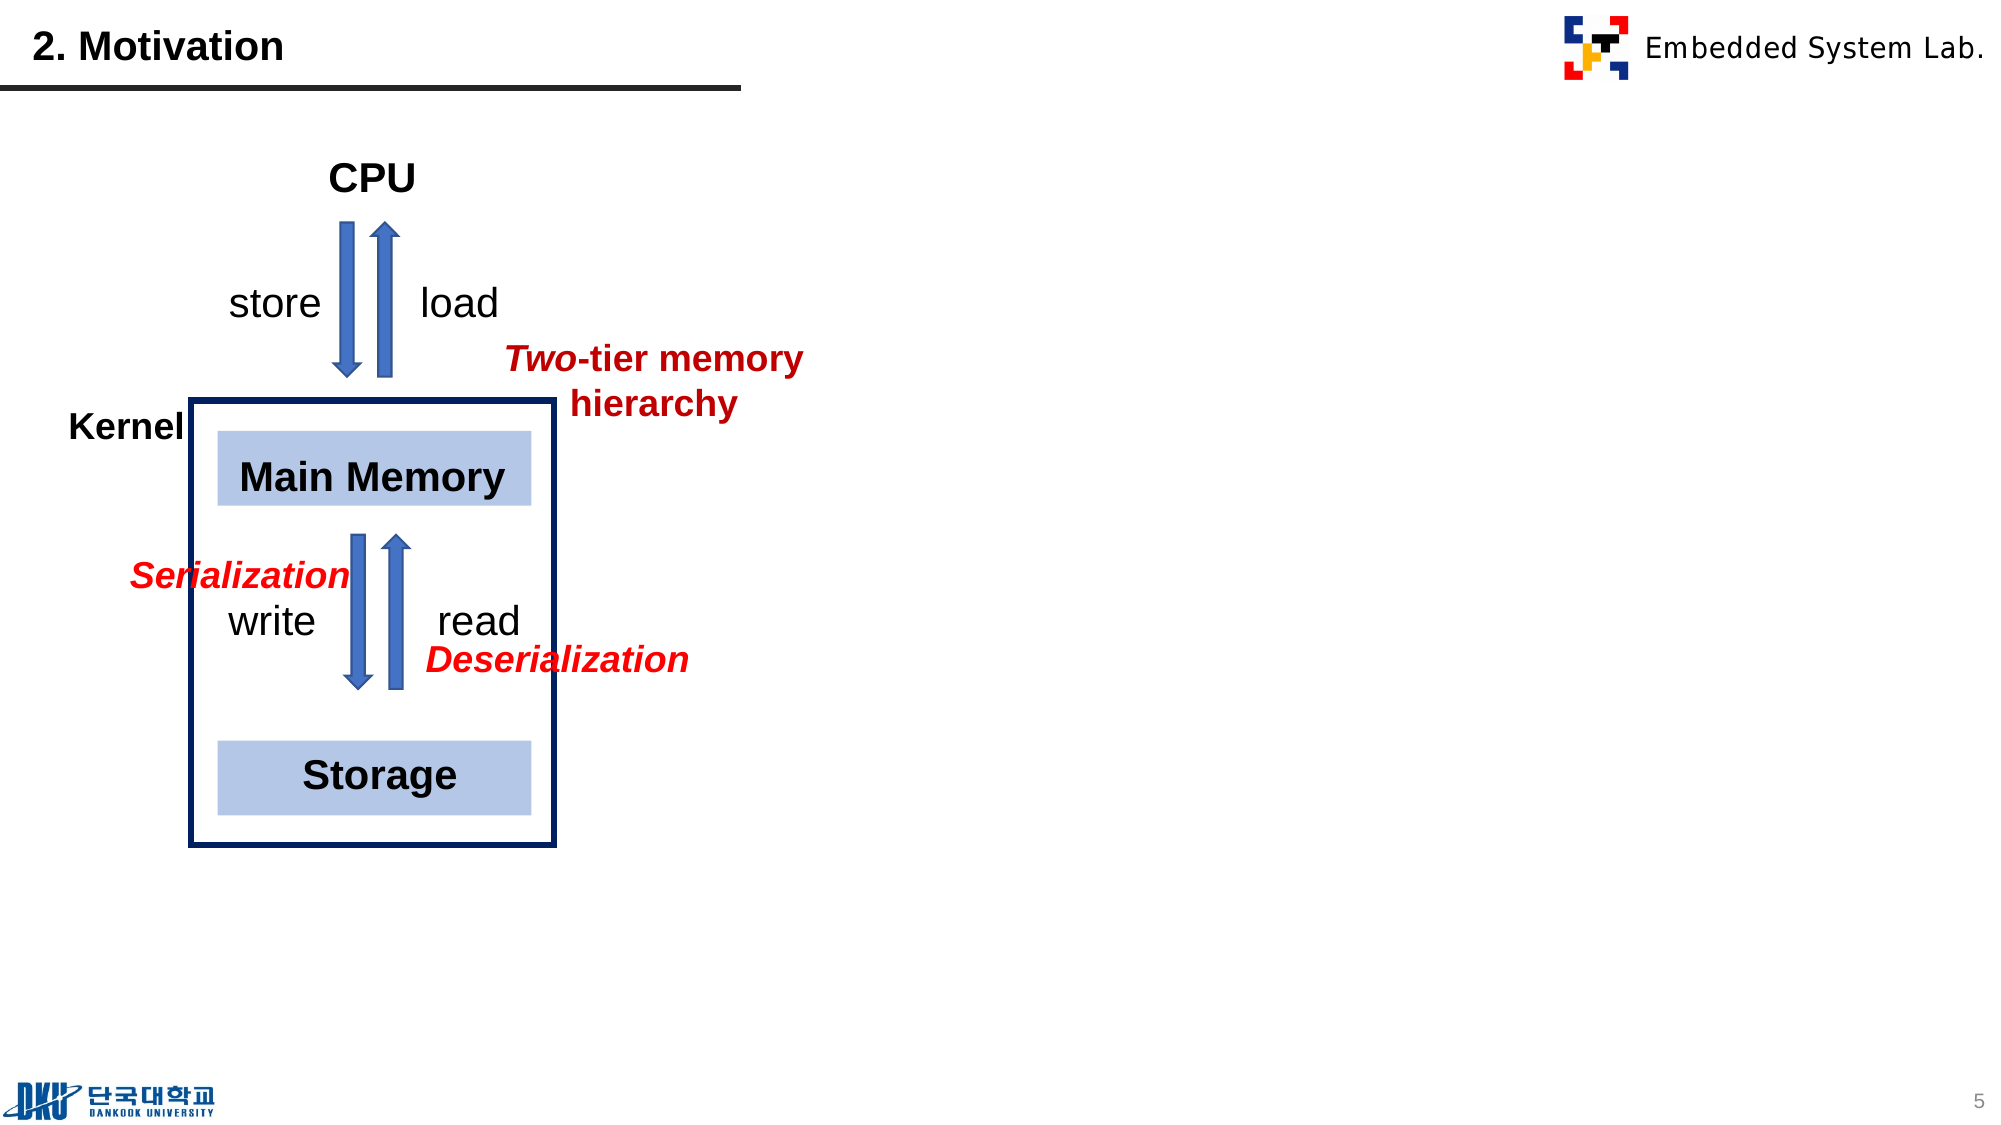

# 2. Motivation
CPU

store
load
Two-tier memory hierarchy
Kernel

Main Memory

Serialization
write
read
Deserialization
Storage

5